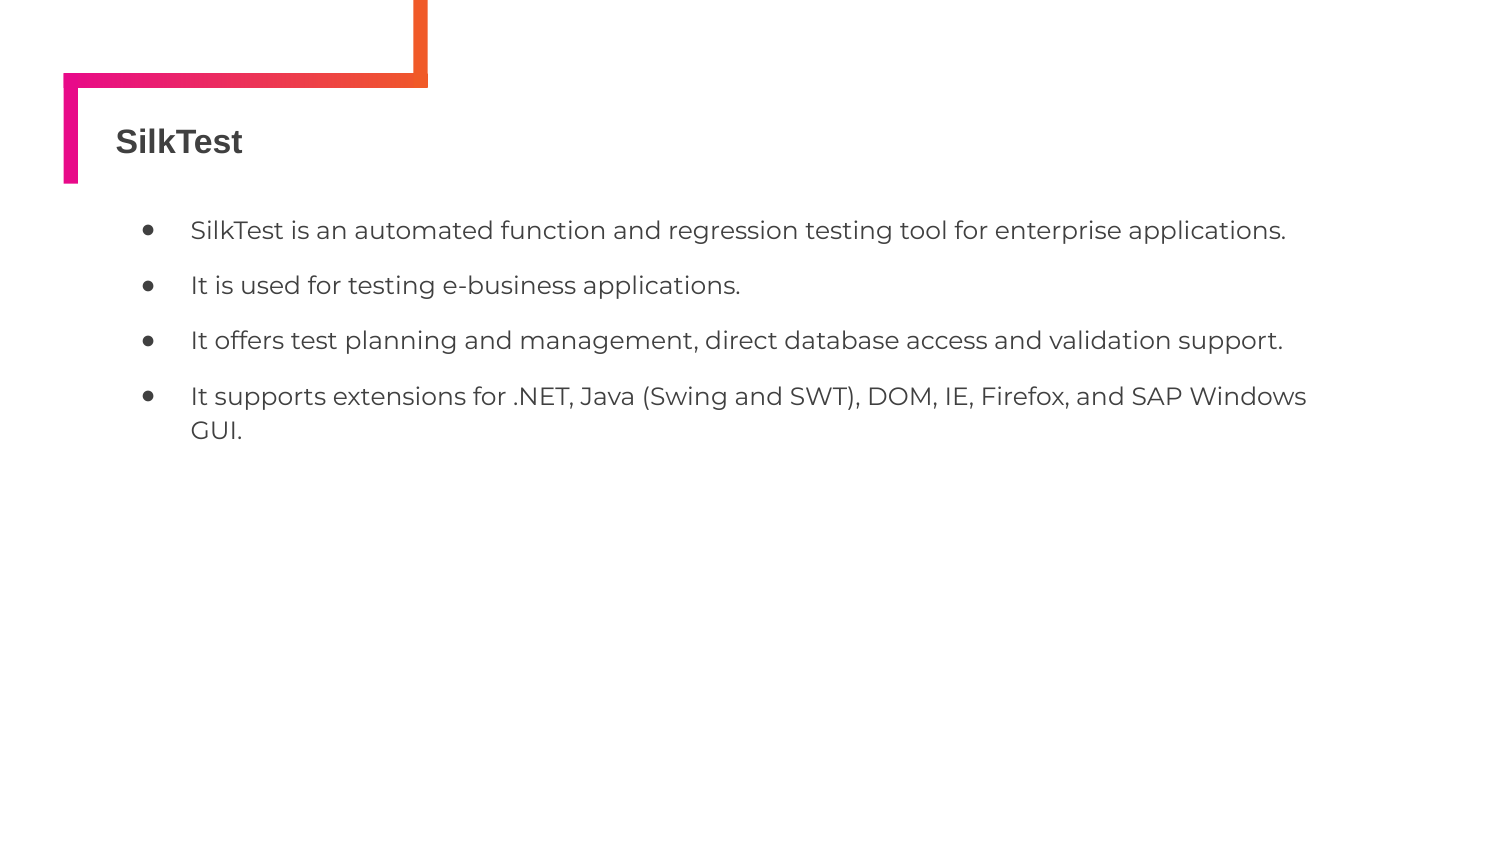

# SilkTest
SilkTest is an automated function and regression testing tool for enterprise applications.
It is used for testing e-business applications.
It offers test planning and management, direct database access and validation support.
It supports extensions for .NET, Java (Swing and SWT), DOM, IE, Firefox, and SAP Windows GUI.